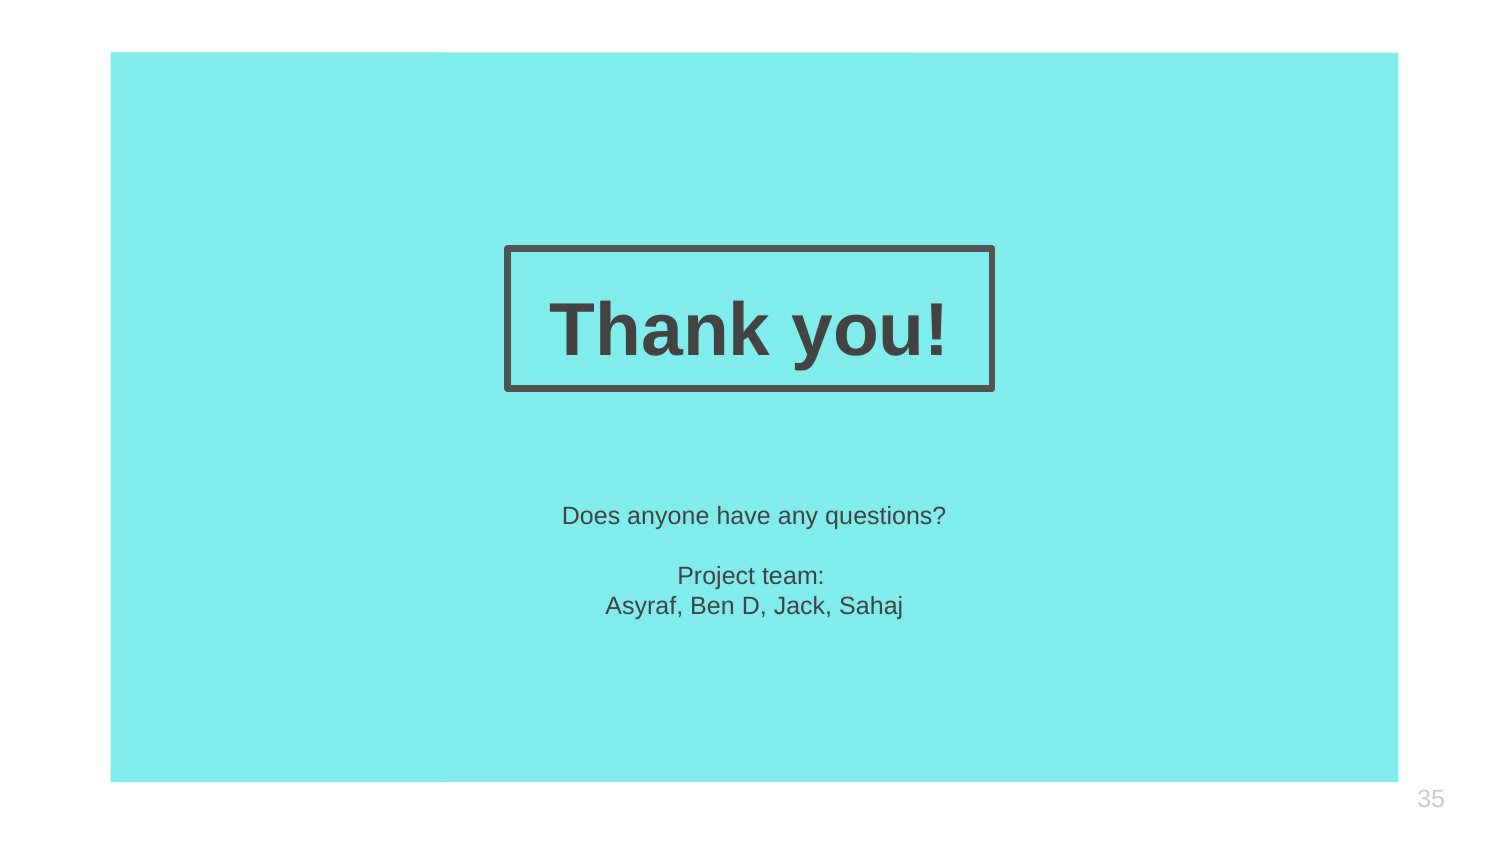

# Thank you!
Does anyone have any questions?

Project team:
Asyraf, Ben D, Jack, Sahaj
35